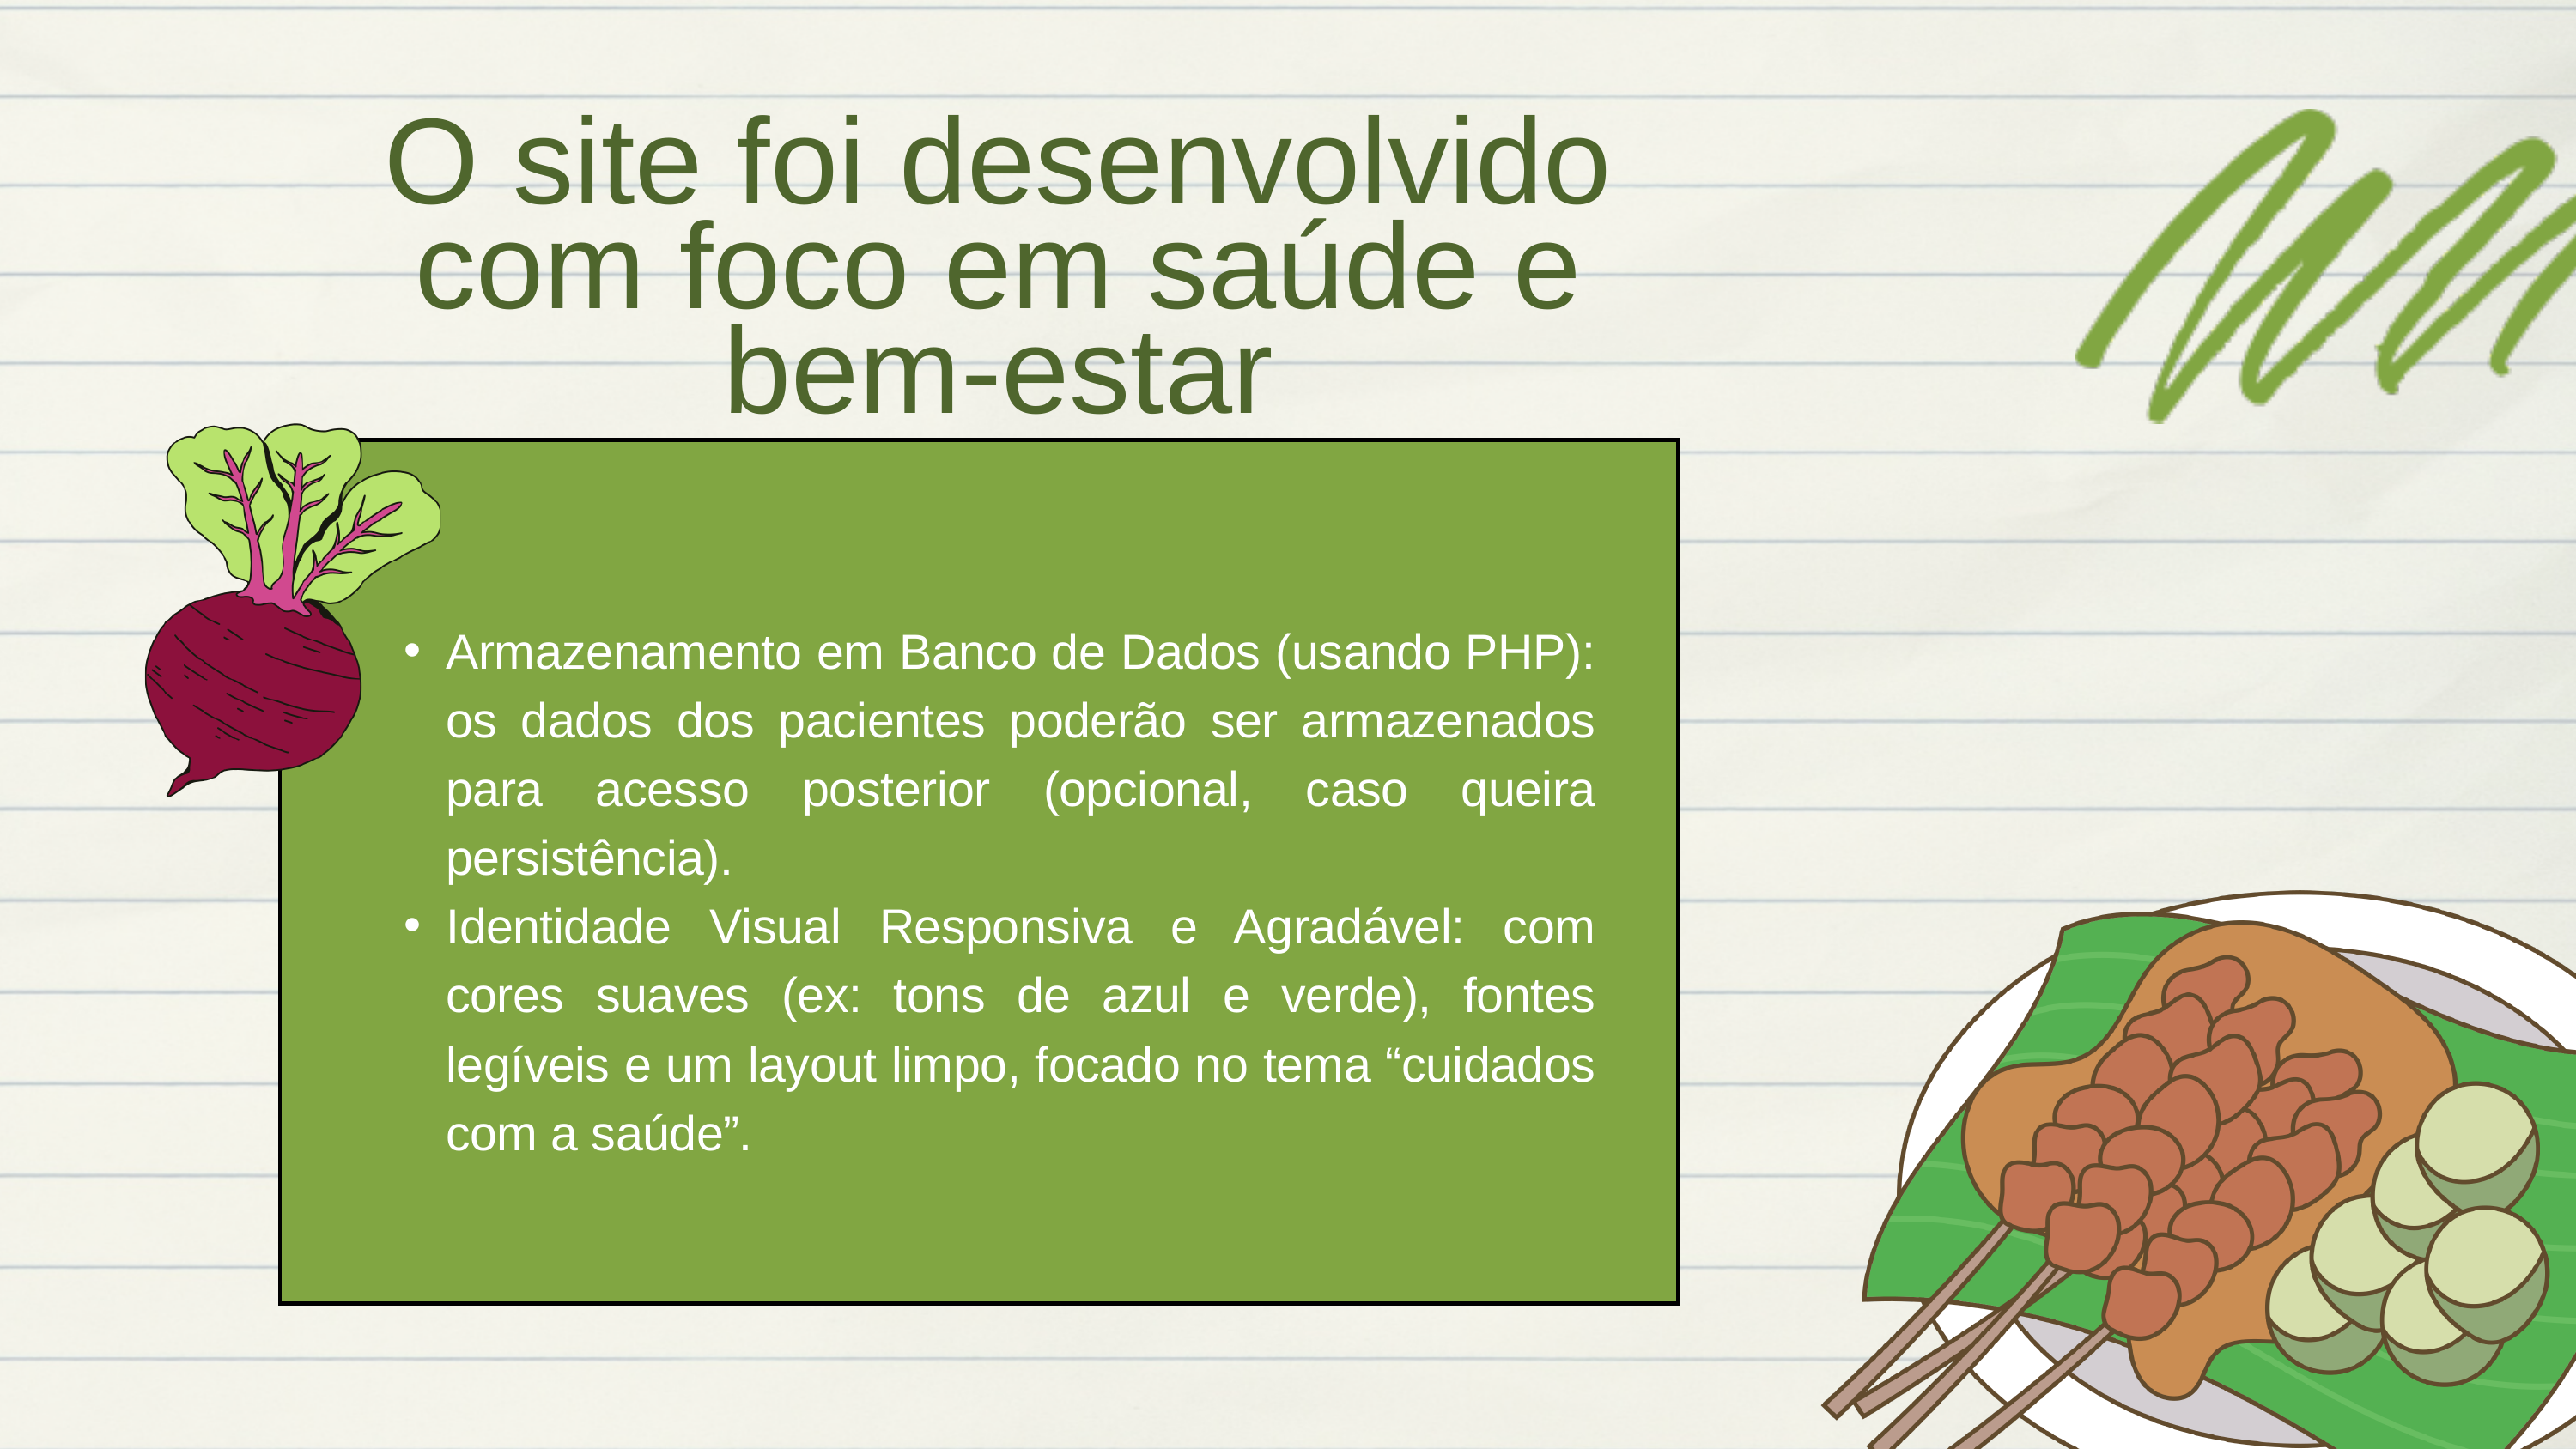

O site foi desenvolvido com foco em saúde e bem-estar

Armazenamento em Banco de Dados (usando PHP): os dados dos pacientes poderão ser armazenados para acesso posterior (opcional, caso queira persistência).
Identidade Visual Responsiva e Agradável: com cores suaves (ex: tons de azul e verde), fontes legíveis e um layout limpo, focado no tema “cuidados com a saúde”.